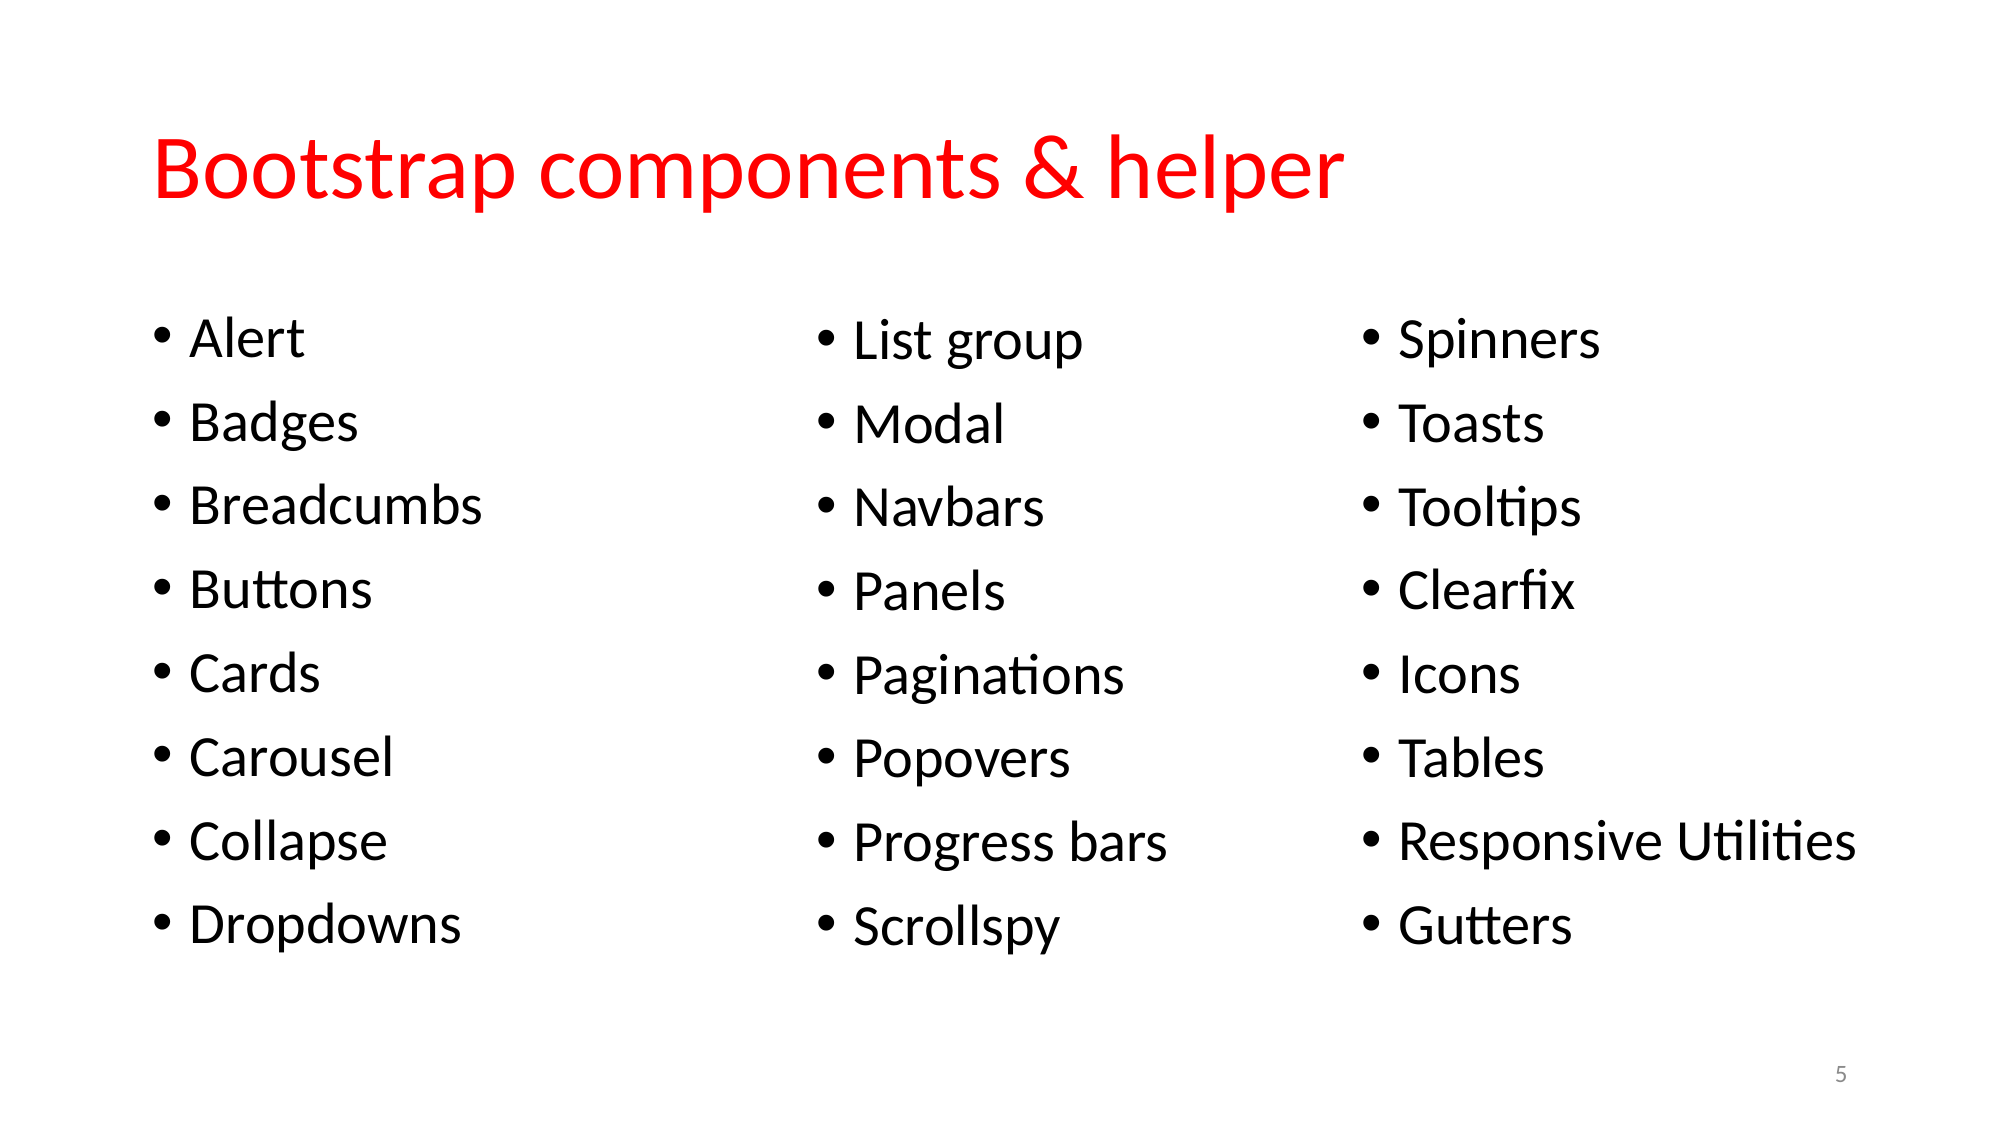

# Bootstrap components & helper
Alert
Badges
Breadcumbs
Buttons
Cards
Carousel
Collapse
Dropdowns
Spinners
Toasts
Tooltips
Clearfix
Icons
Tables
Responsive Utilities
Gutters
List group
Modal
Navbars
Panels
Paginations
Popovers
Progress bars
Scrollspy
5